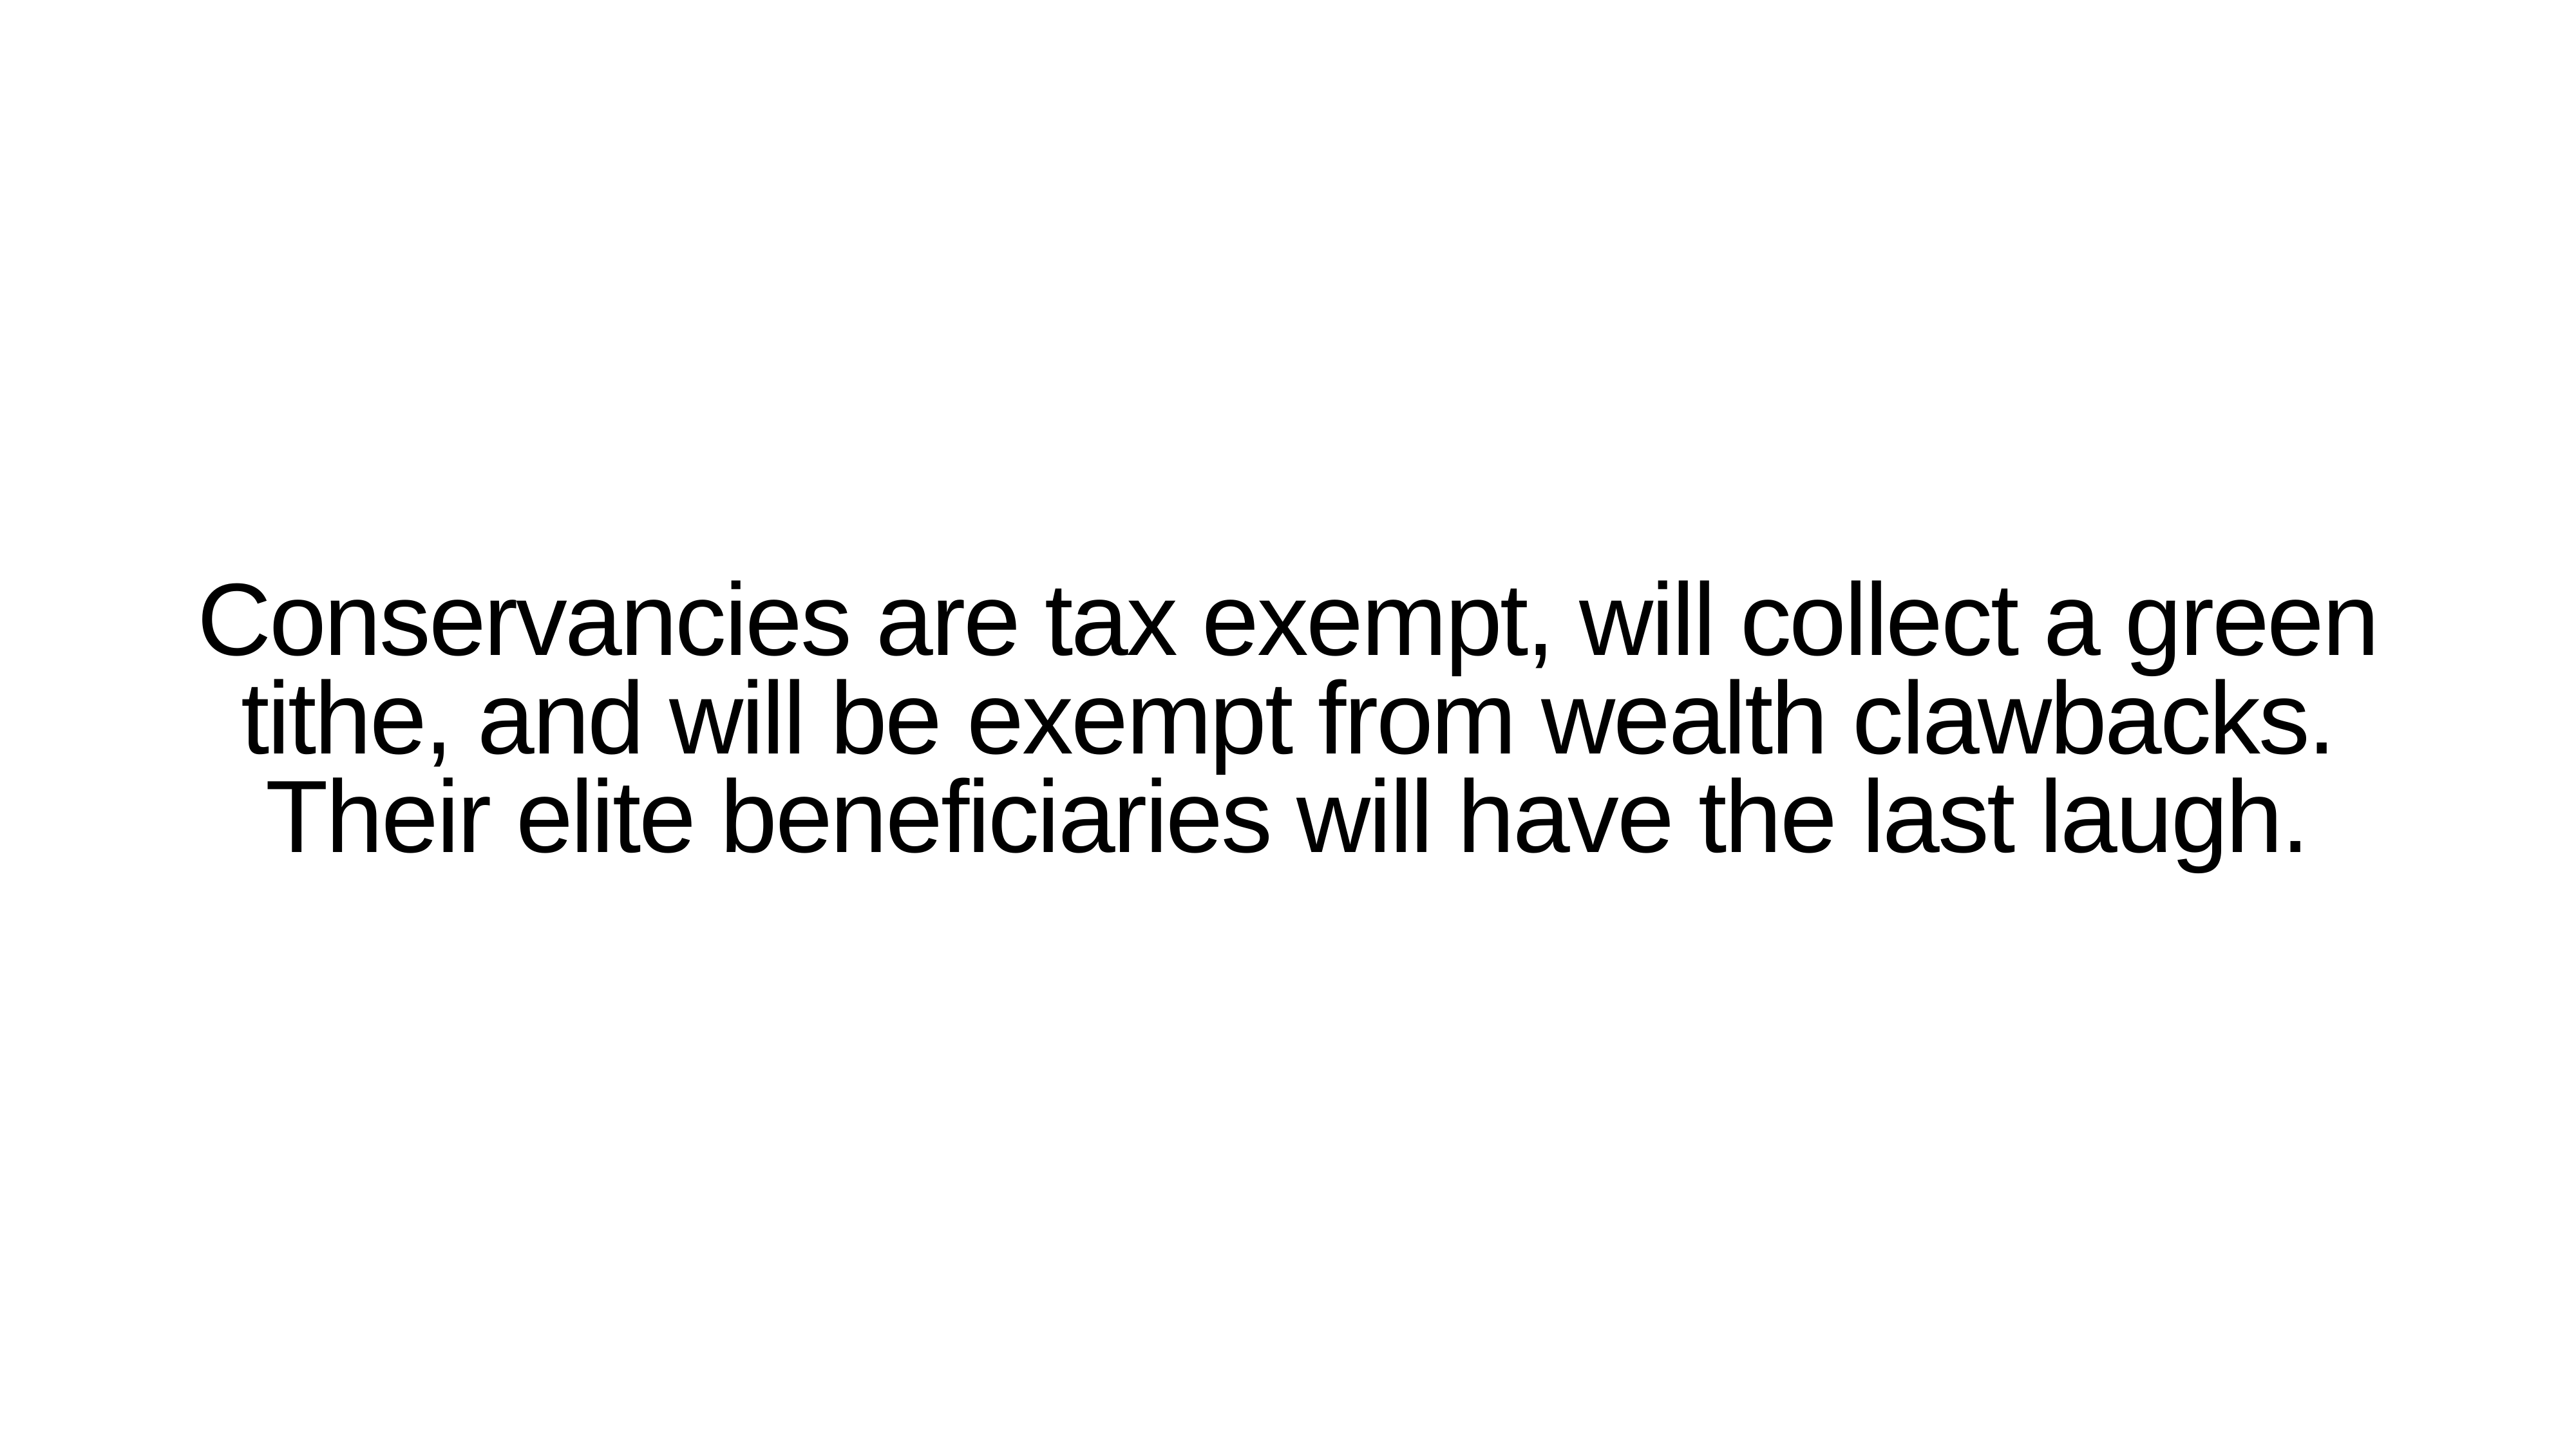

Conservancies are tax exempt, will collect a green tithe, and will be exempt from wealth clawbacks. Their elite beneficiaries will have the last laugh.